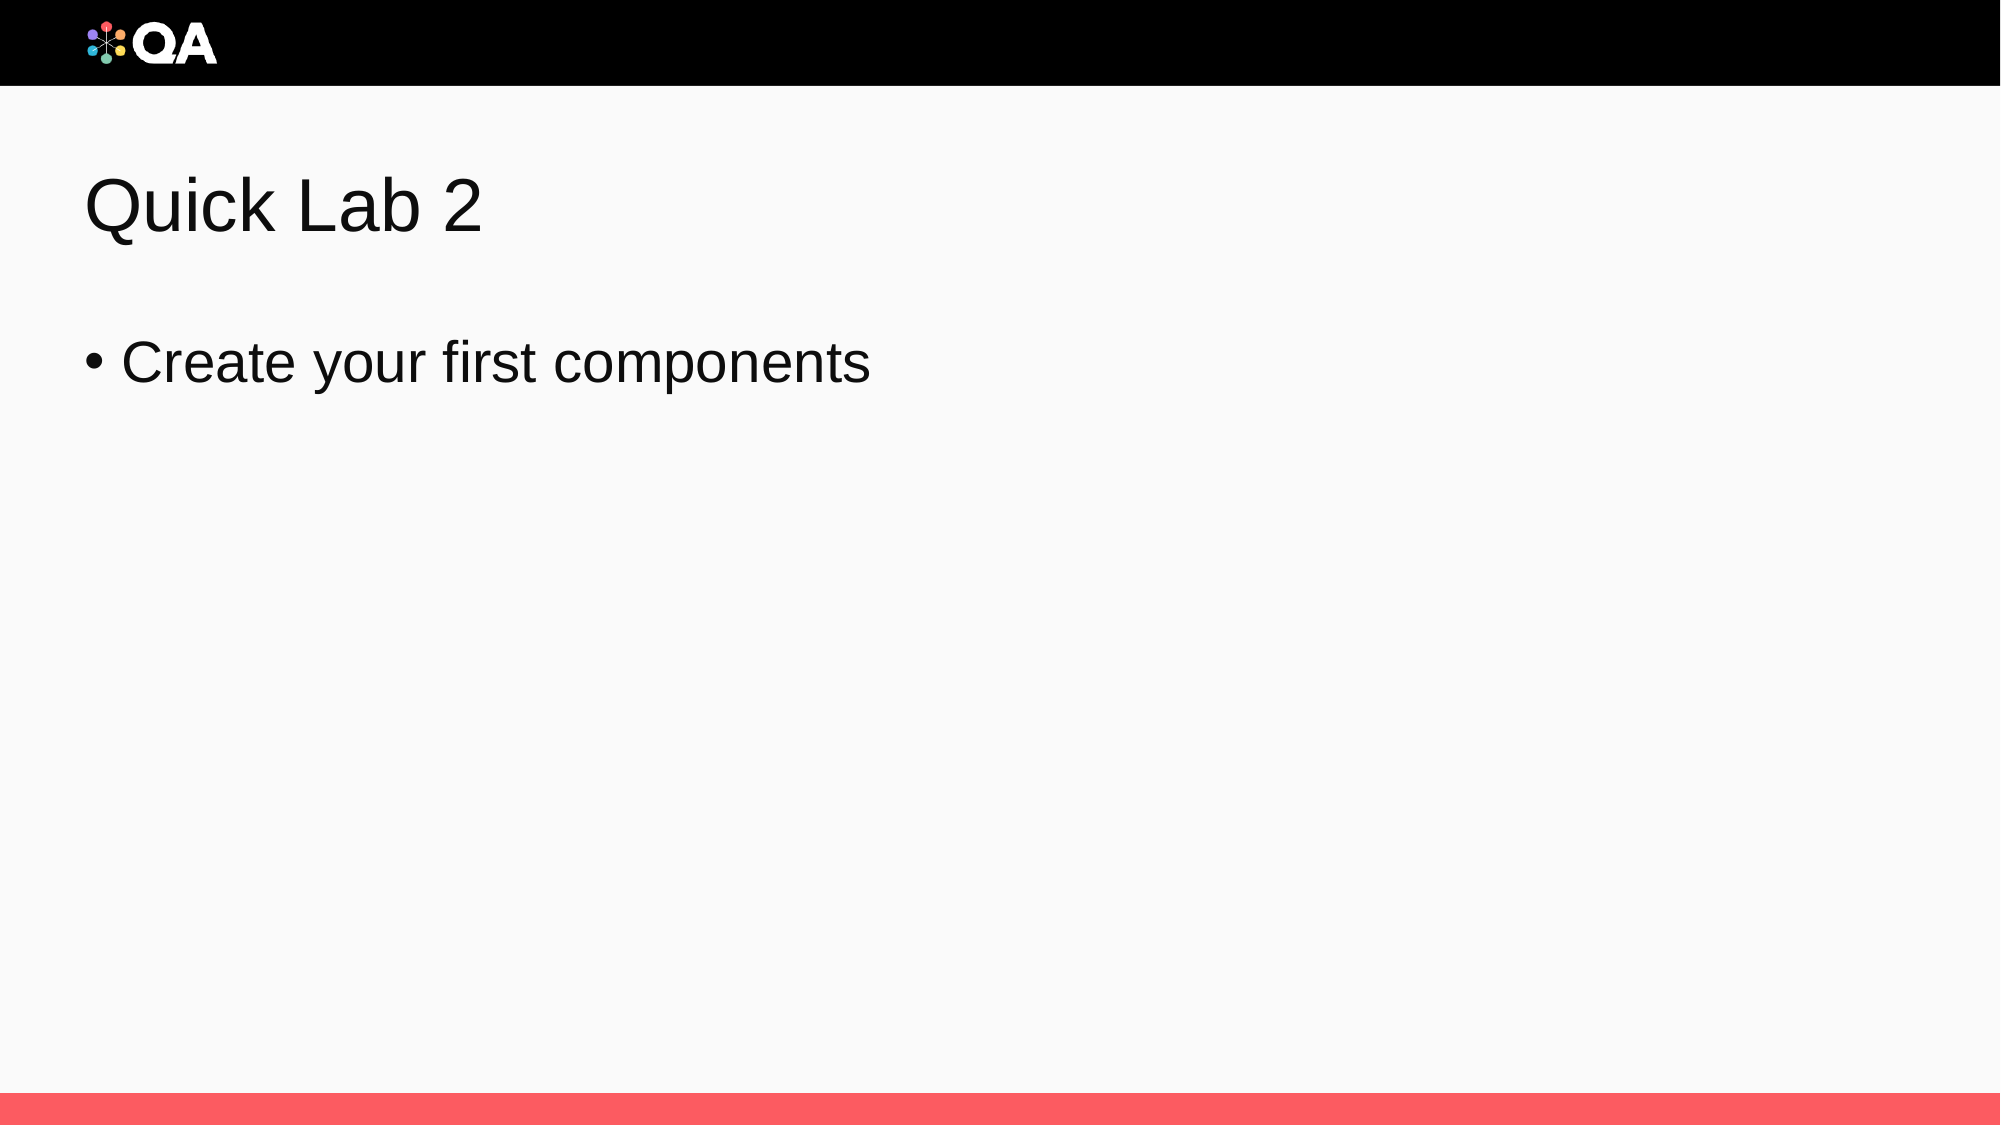

# Quick Lab 2
Create your first components